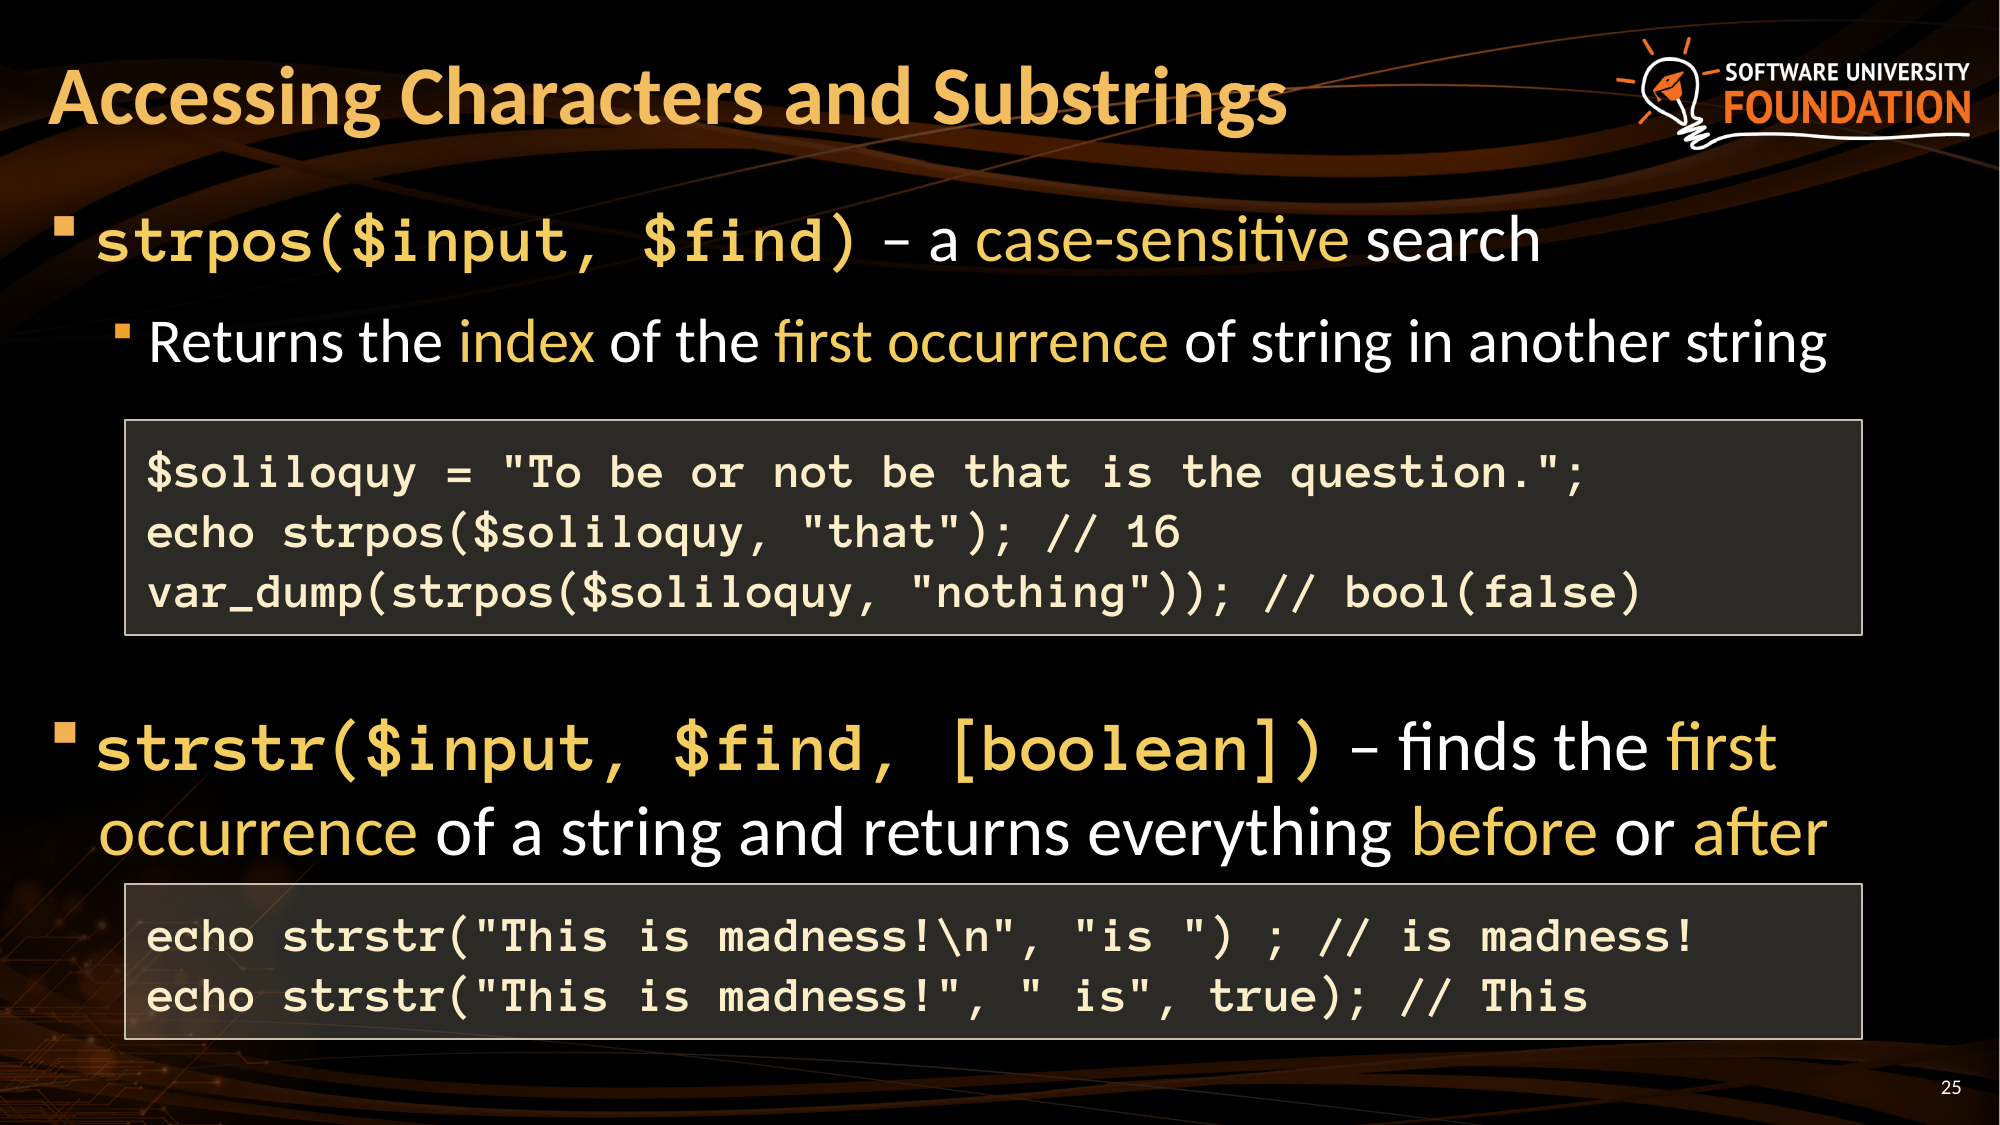

# Accessing Characters and Substrings
strpos($input, $find) – a case-sensitive search
Returns the index of the first occurrence of string in another string

strstr($input, $find, [boolean]) – finds the first occurrence of a string and returns everything before or after
$soliloquy = "To be or not be that is the question.";
echo strpos($soliloquy, "that"); // 16
var_dump(strpos($soliloquy, "nothing")); // bool(false)
echo strstr("This is madness!\n", "is ") ; // is madness!
echo strstr("This is madness!", " is", true); // This
25